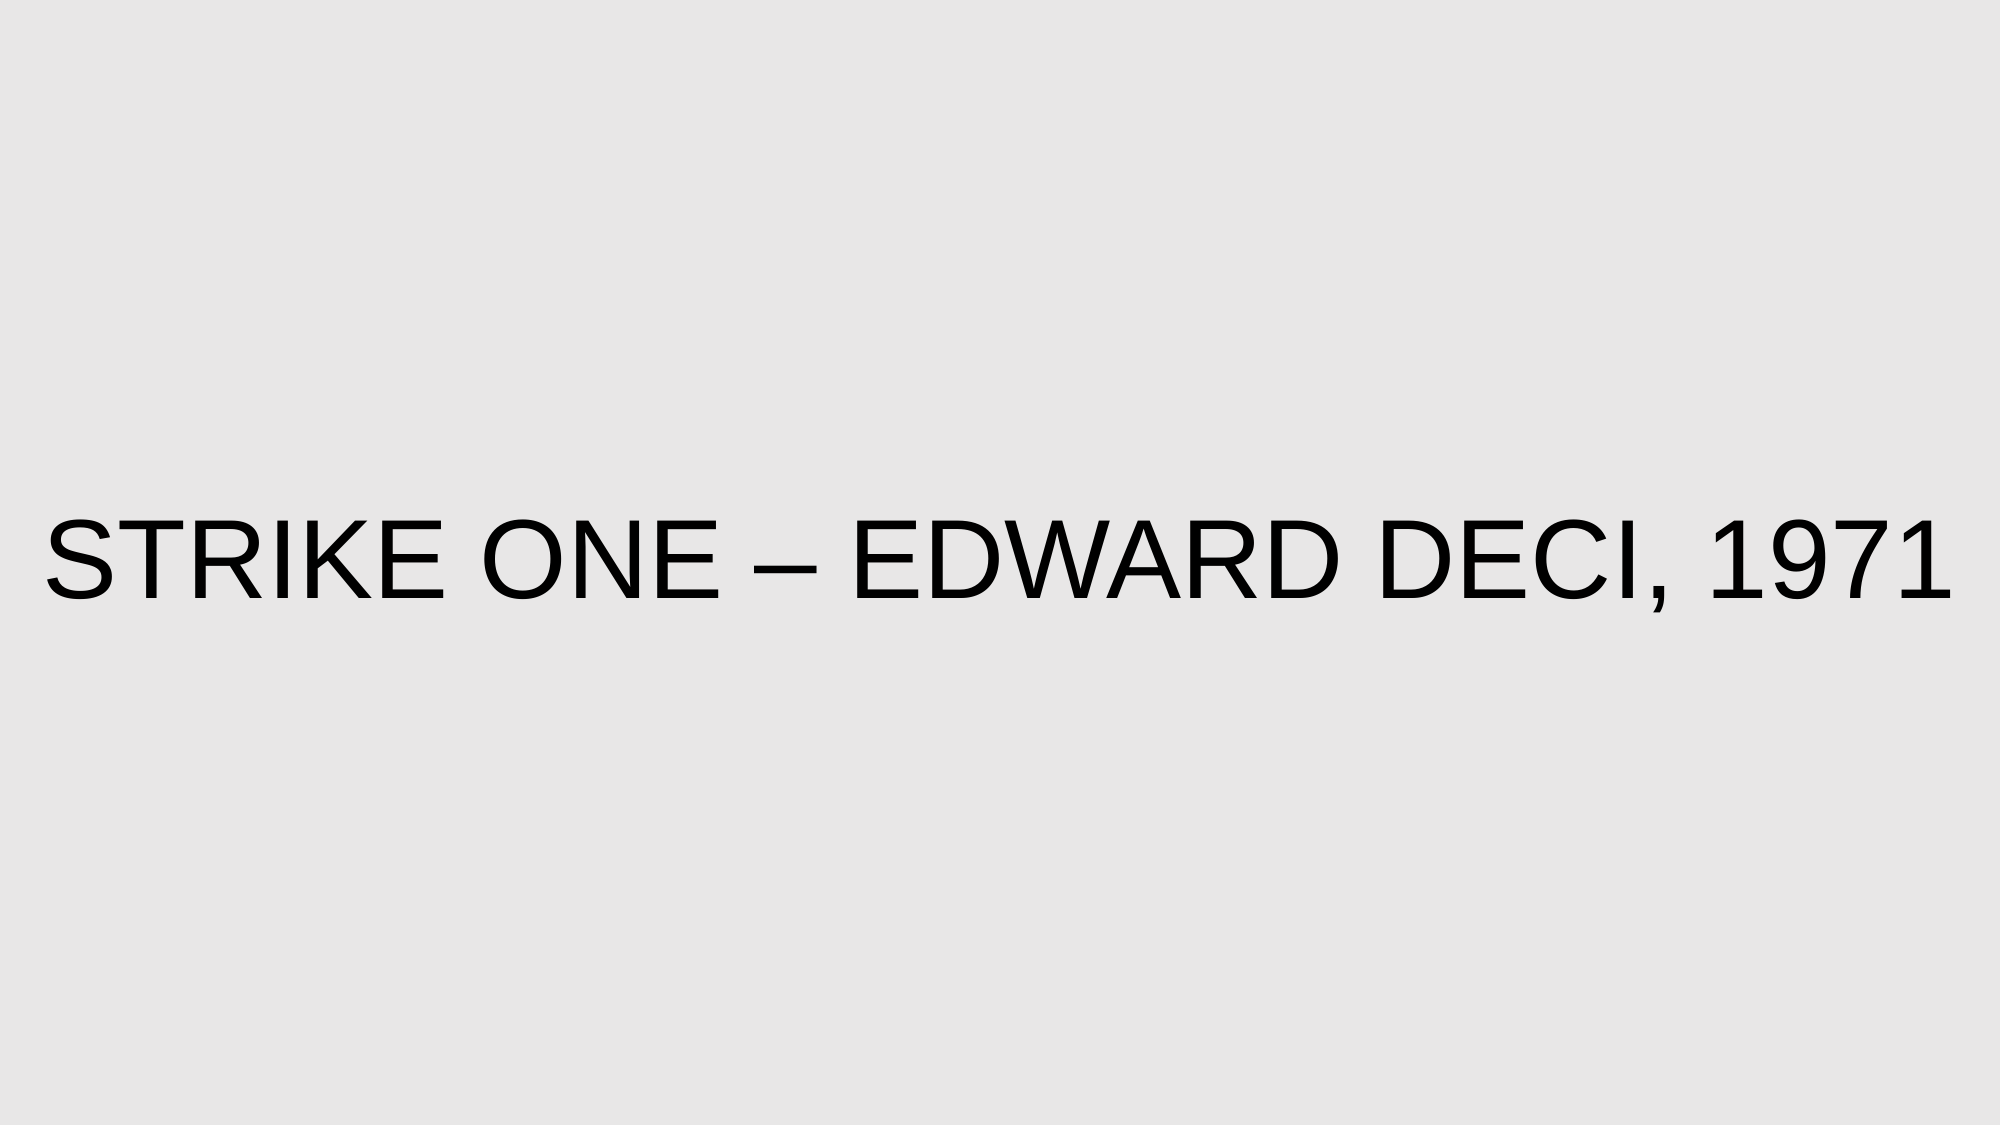

# Strike One – Edward Deci, 1971